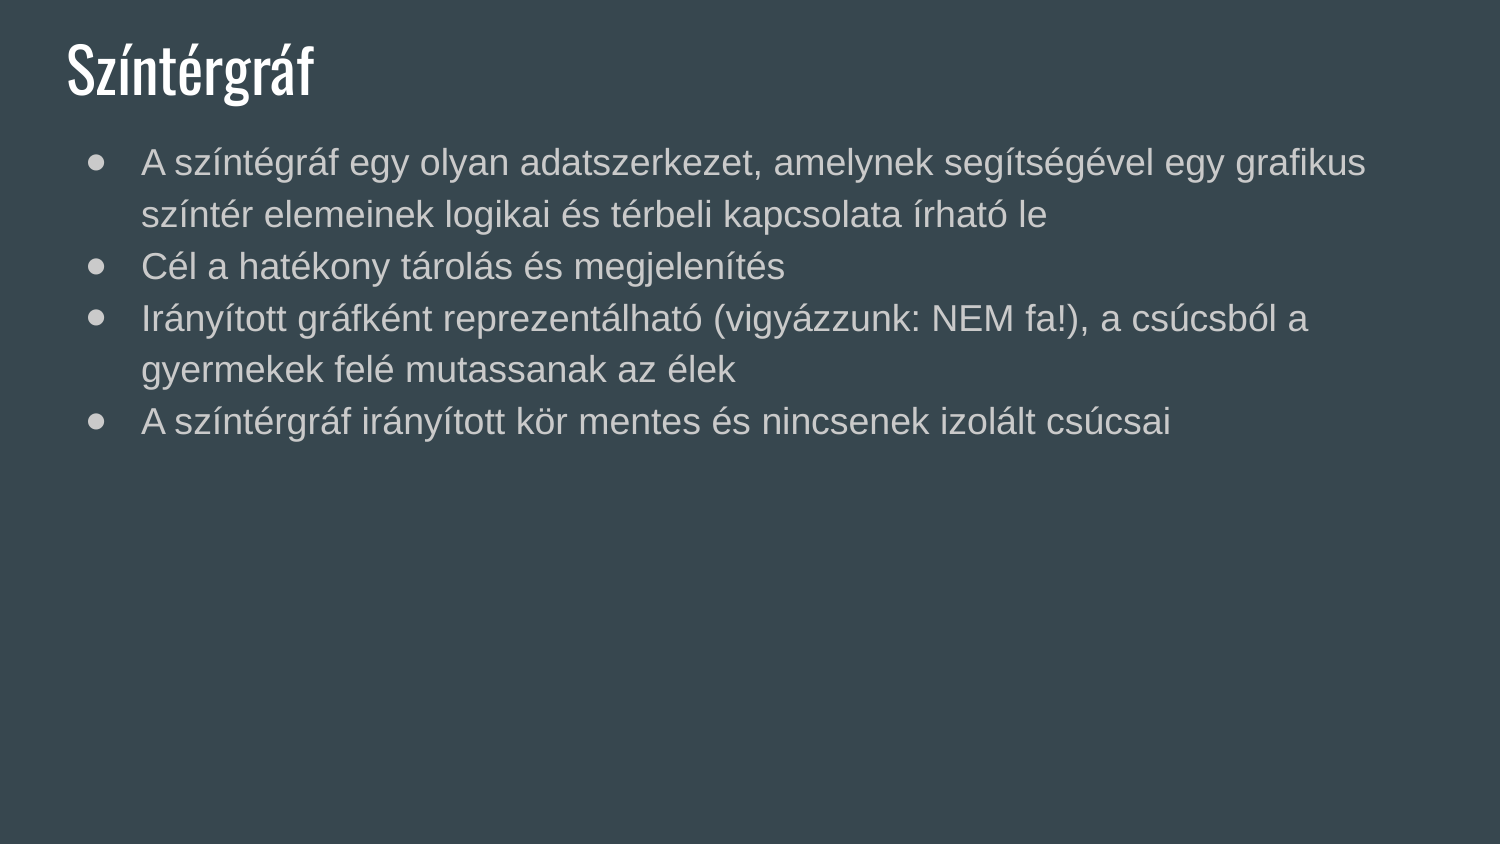

# Színtérgráf
A színtégráf egy olyan adatszerkezet, amelynek segítségével egy grafikus színtér elemeinek logikai és térbeli kapcsolata írható le
Cél a hatékony tárolás és megjelenítés
Irányított gráfként reprezentálható (vigyázzunk: NEM fa!), a csúcsból a gyermekek felé mutassanak az élek
A színtérgráf irányított kör mentes és nincsenek izolált csúcsai